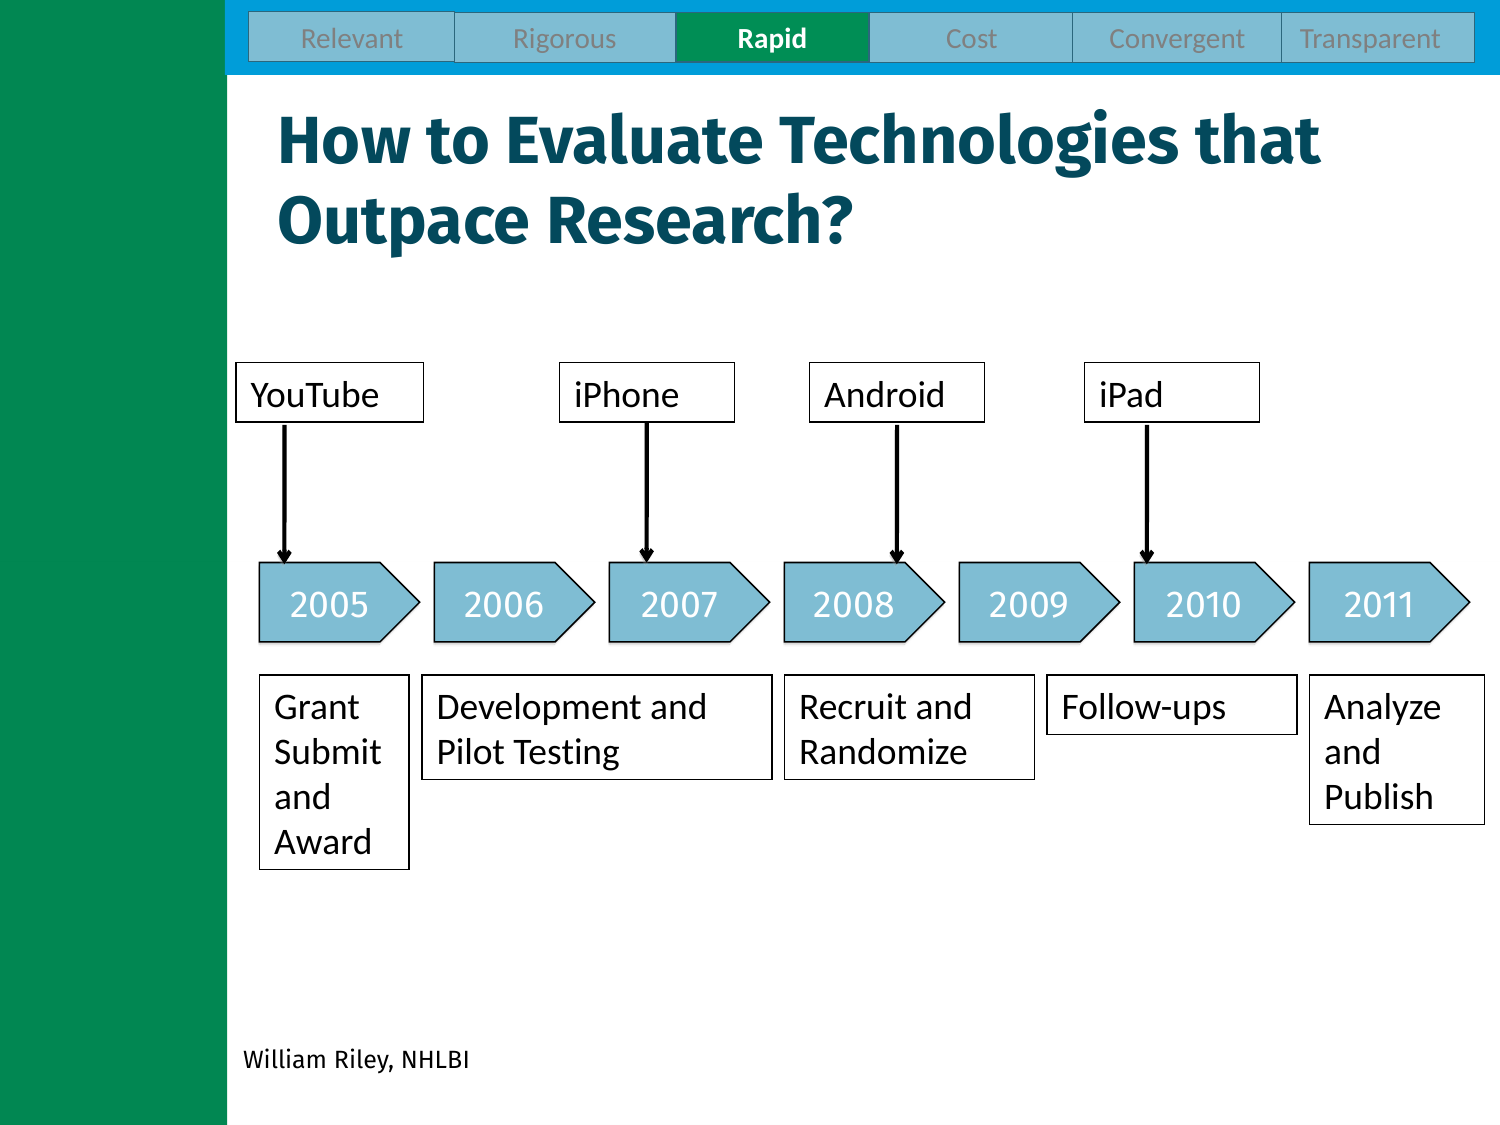

Relevant
Rapid
Cost
Transparent
Rigorous
Convergent
# How to Evaluate Technologies that Outpace Research?
YouTube
iPhone
Android
iPad
2005
2006
2007
2008
2009
2010
2011
Grant Submit and Award
Development and Pilot Testing
Recruit and Randomize
Follow-ups
Analyze and Publish
William Riley, NHLBI